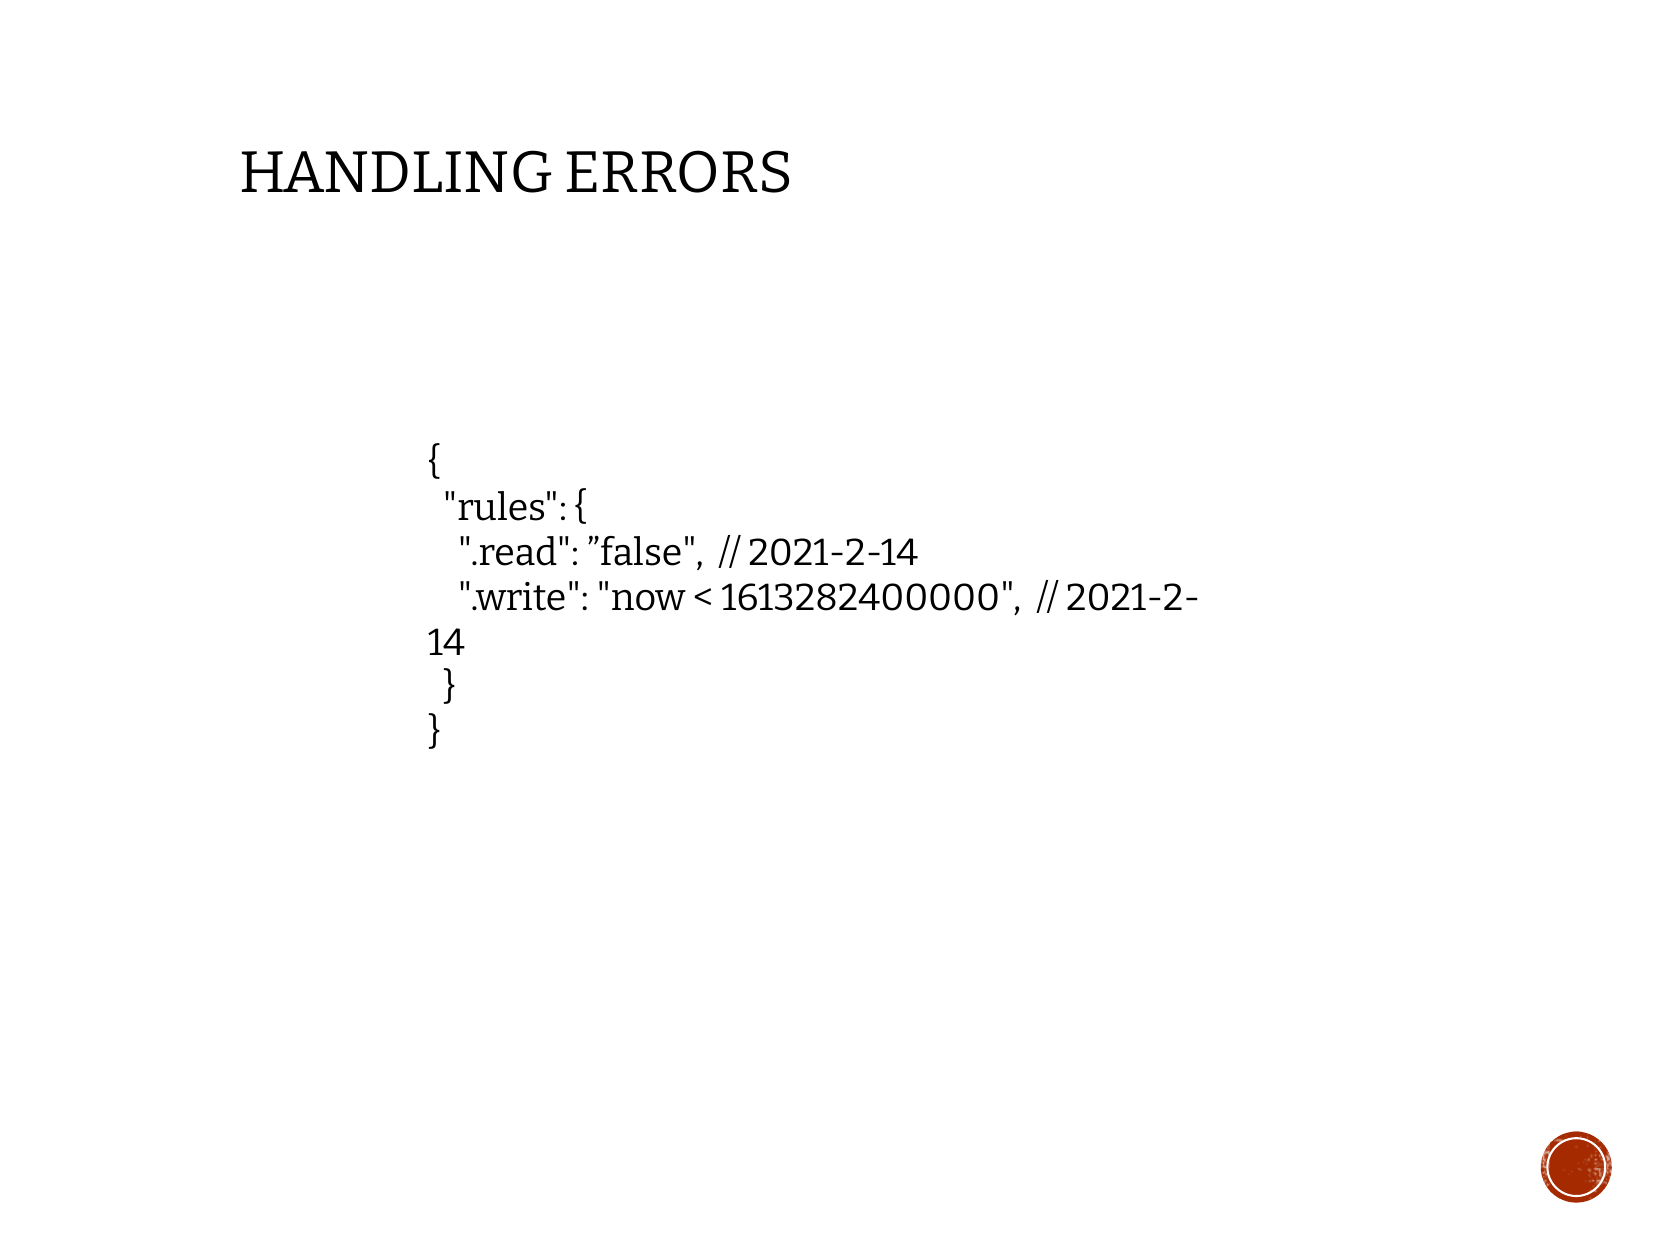

# HANDLING ERRORS
{
  "rules": {
    ".read": ”false",  // 2021-2-14
    ".write": "now < 1613282400000",  // 2021-2-14
  }
}